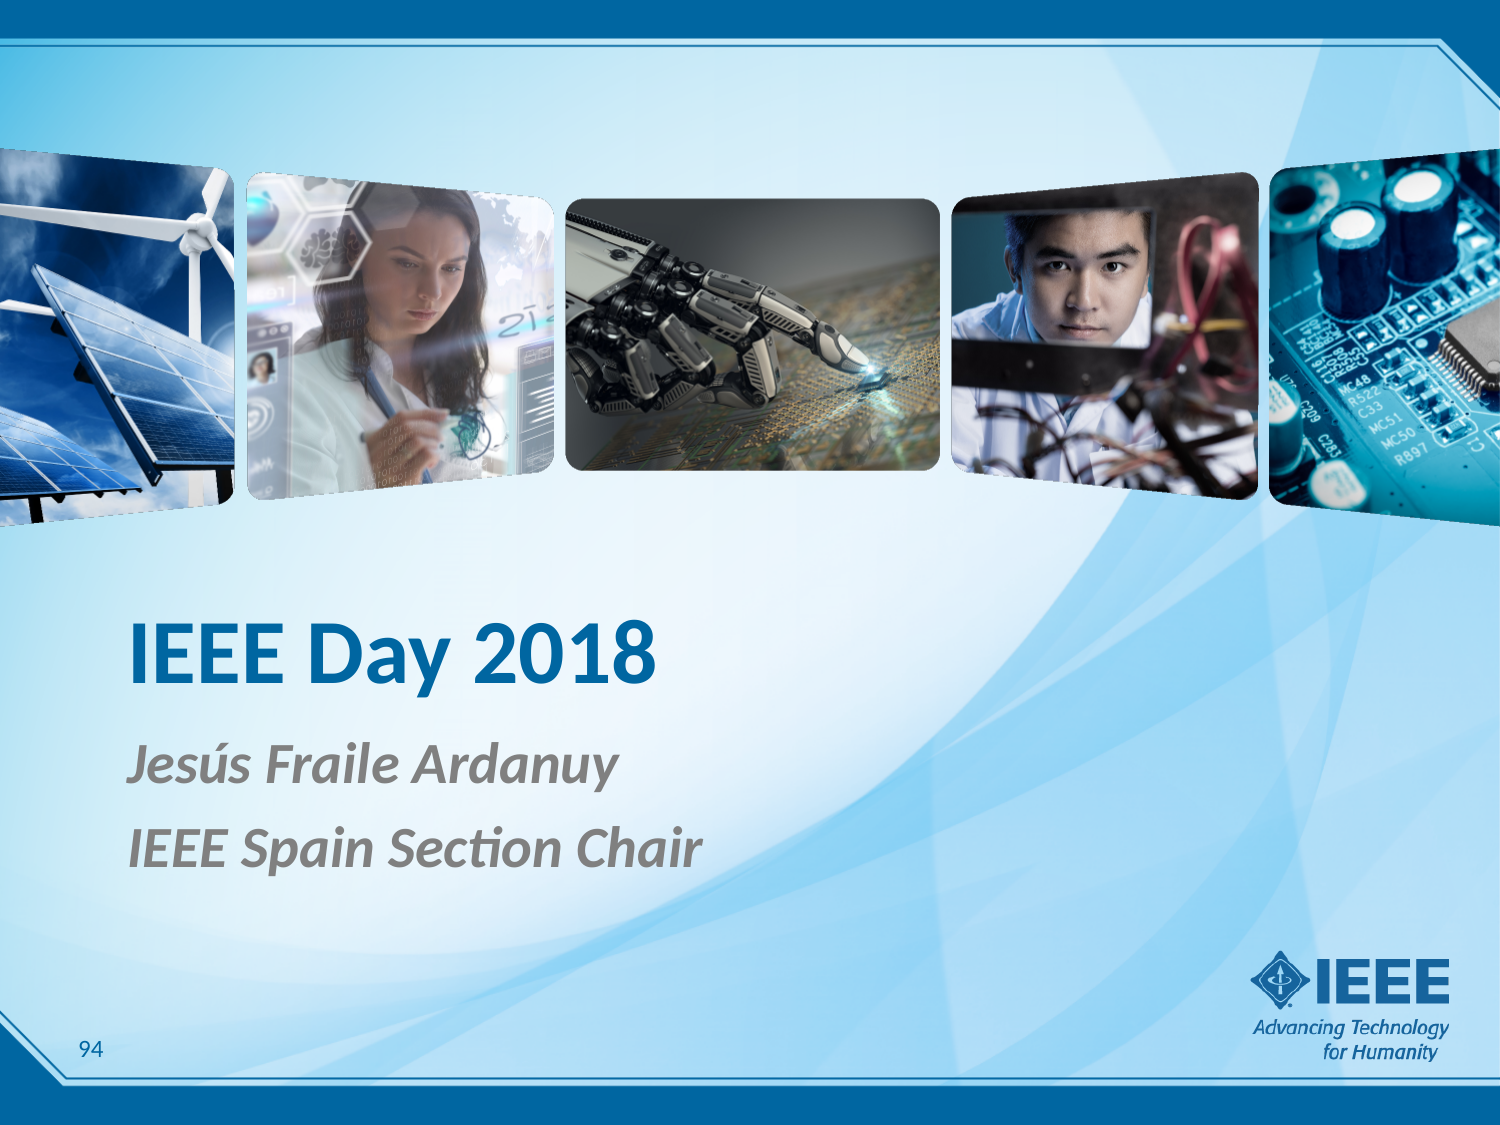

# IEEE Day 2018
Jesús Fraile Ardanuy
IEEE Spain Section Chair
94